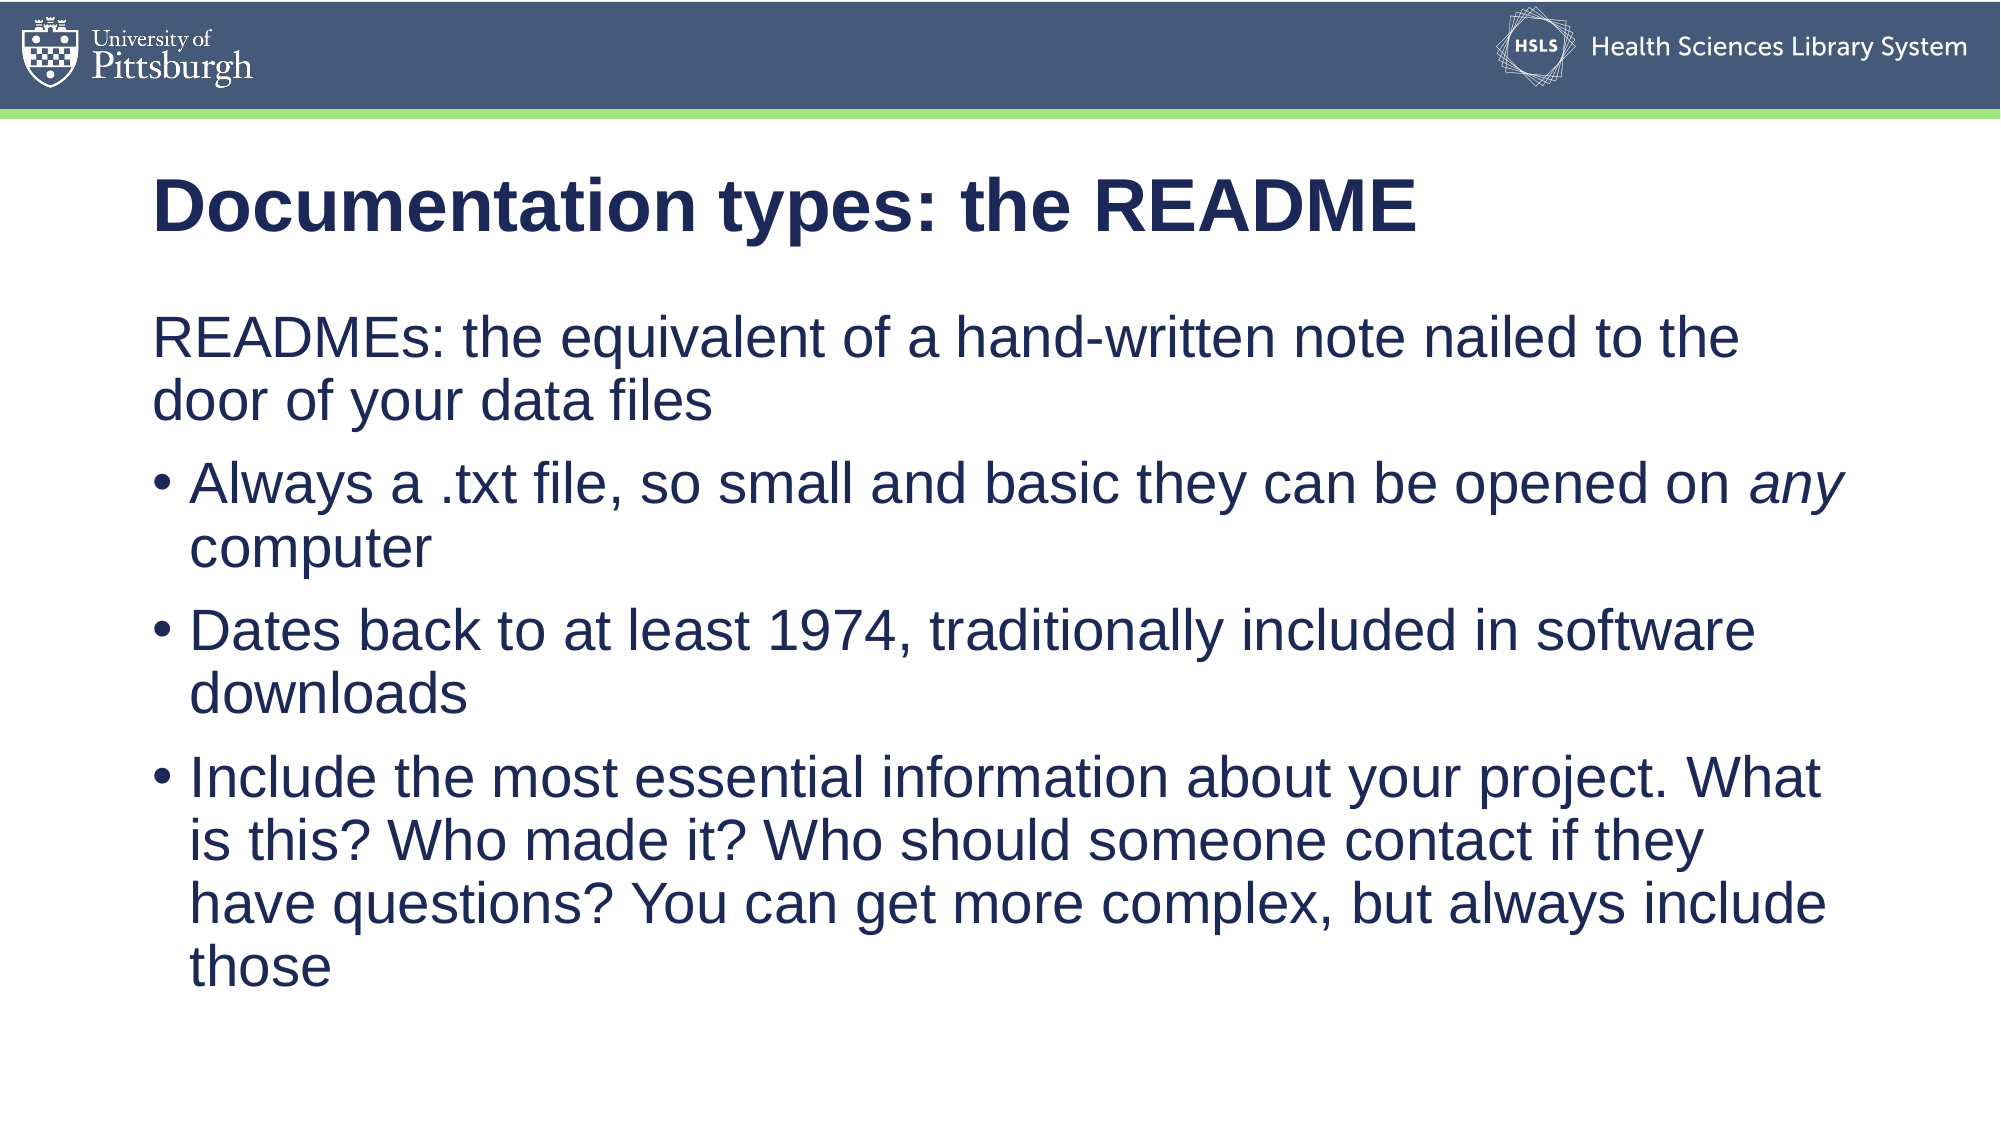

# Documentation types: the README
READMEs: the equivalent of a hand-written note nailed to the door of your data files
Always a .txt file, so small and basic they can be opened on any computer
Dates back to at least 1974, traditionally included in software downloads
Include the most essential information about your project. What is this? Who made it? Who should someone contact if they have questions? You can get more complex, but always include those